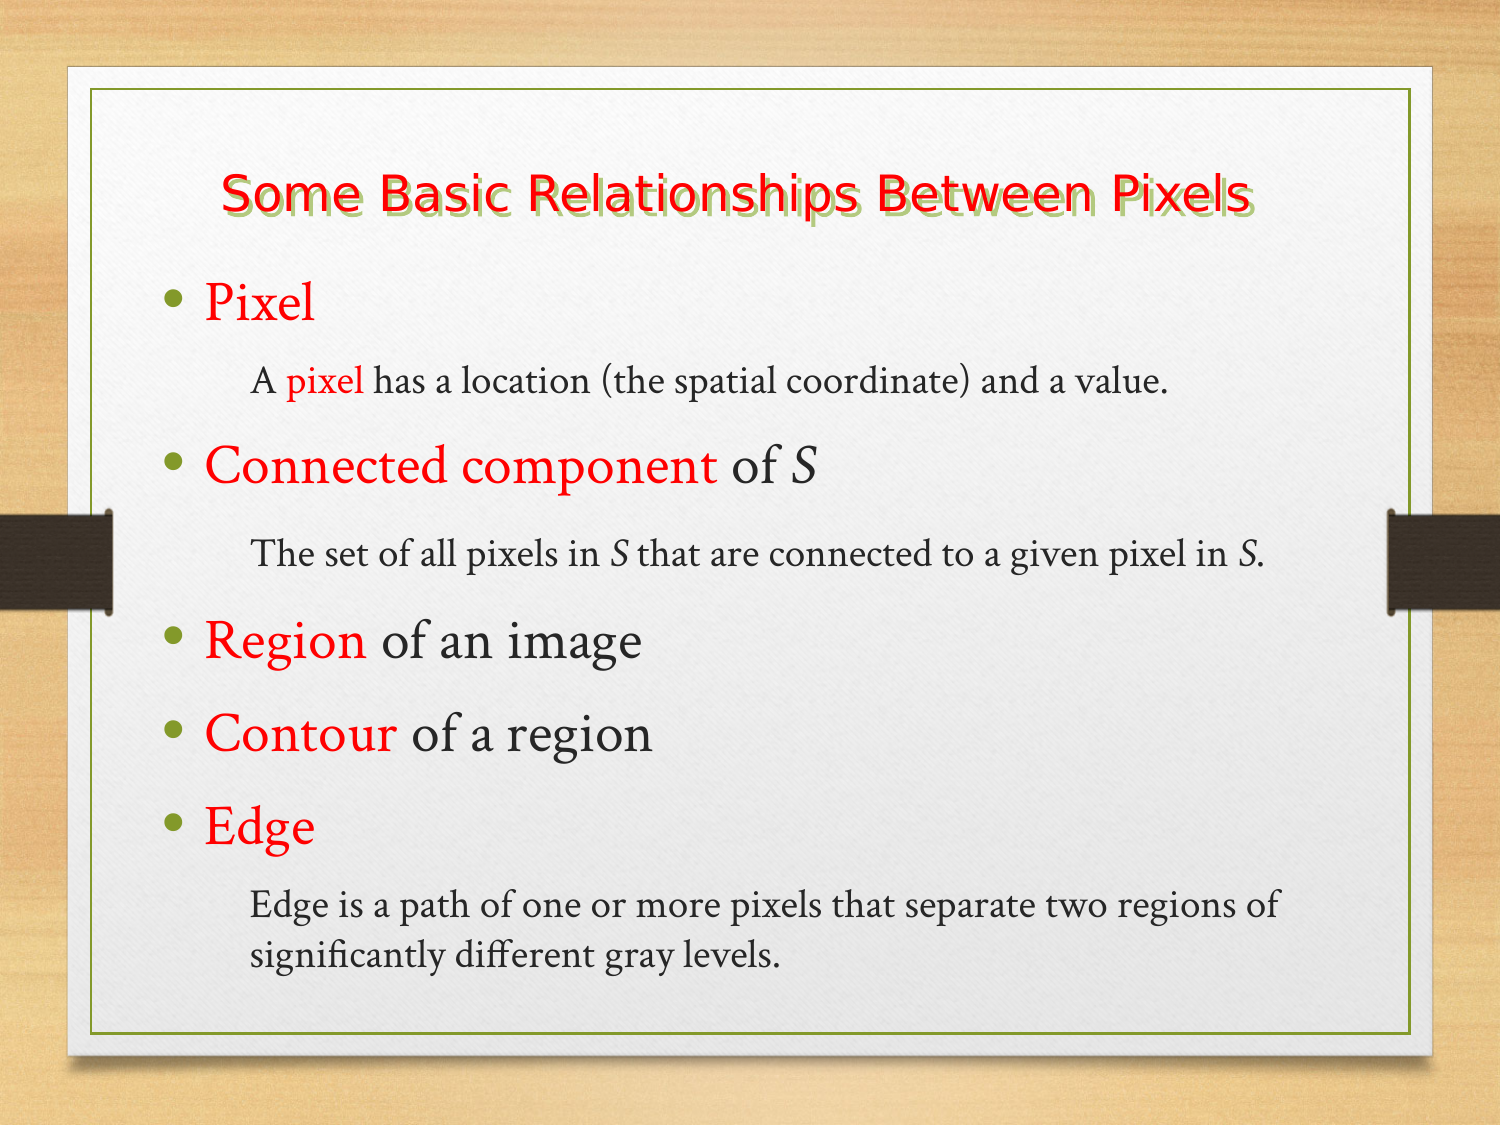

Some Basic Relationships Between Pixels
Pixel
A pixel has a location (the spatial coordinate) and a value.
Connected component of S
	The set of all pixels in S that are connected to a given pixel in S.
Region of an image
Contour of a region
Edge
	Edge is a path of one or more pixels that separate two regions of significantly different gray levels.